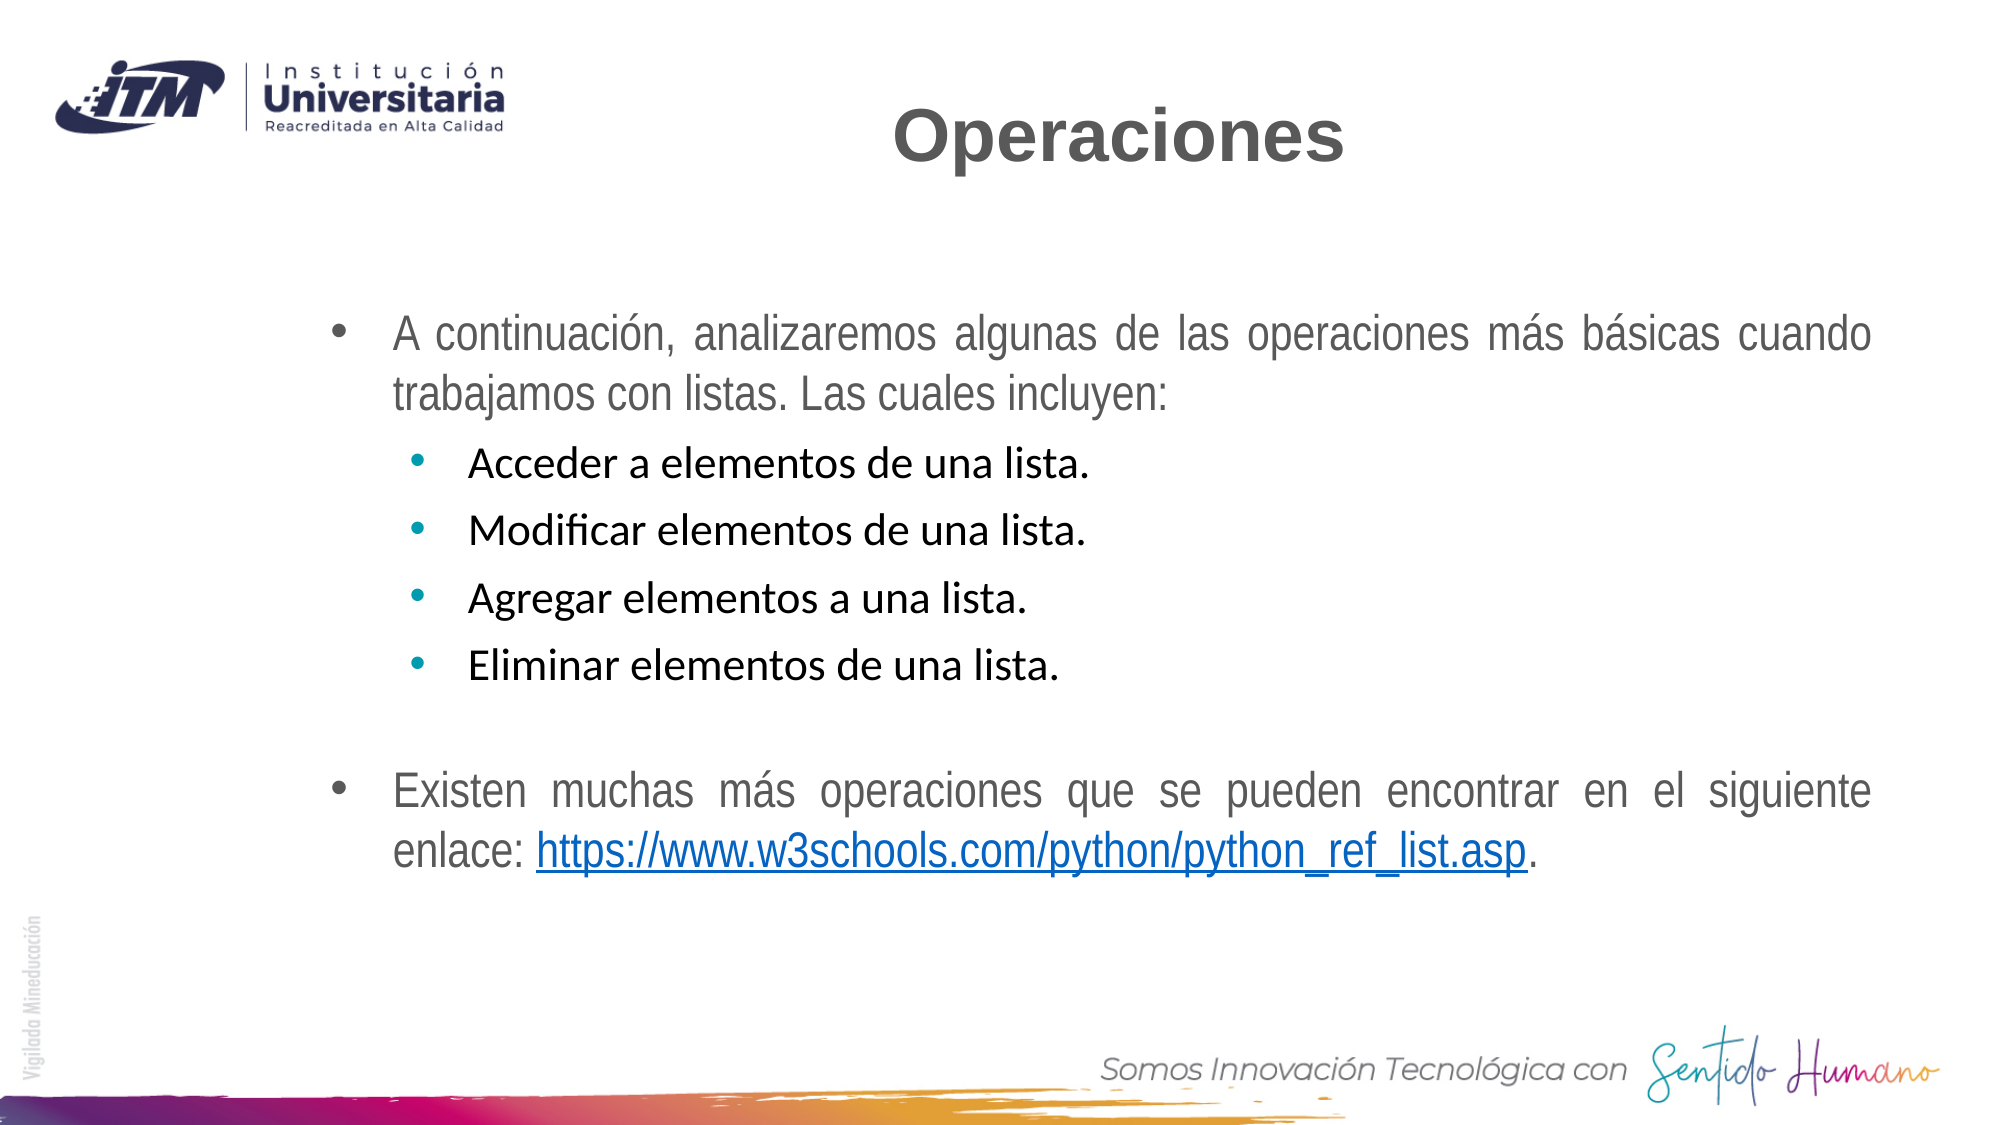

# Operaciones
A continuación, analizaremos algunas de las operaciones más básicas cuando trabajamos con listas. Las cuales incluyen:
Acceder a elementos de una lista.
Modificar elementos de una lista.
Agregar elementos a una lista.
Eliminar elementos de una lista.

Existen muchas más operaciones que se pueden encontrar en el siguiente enlace: https://www.w3schools.com/python/python_ref_list.asp.